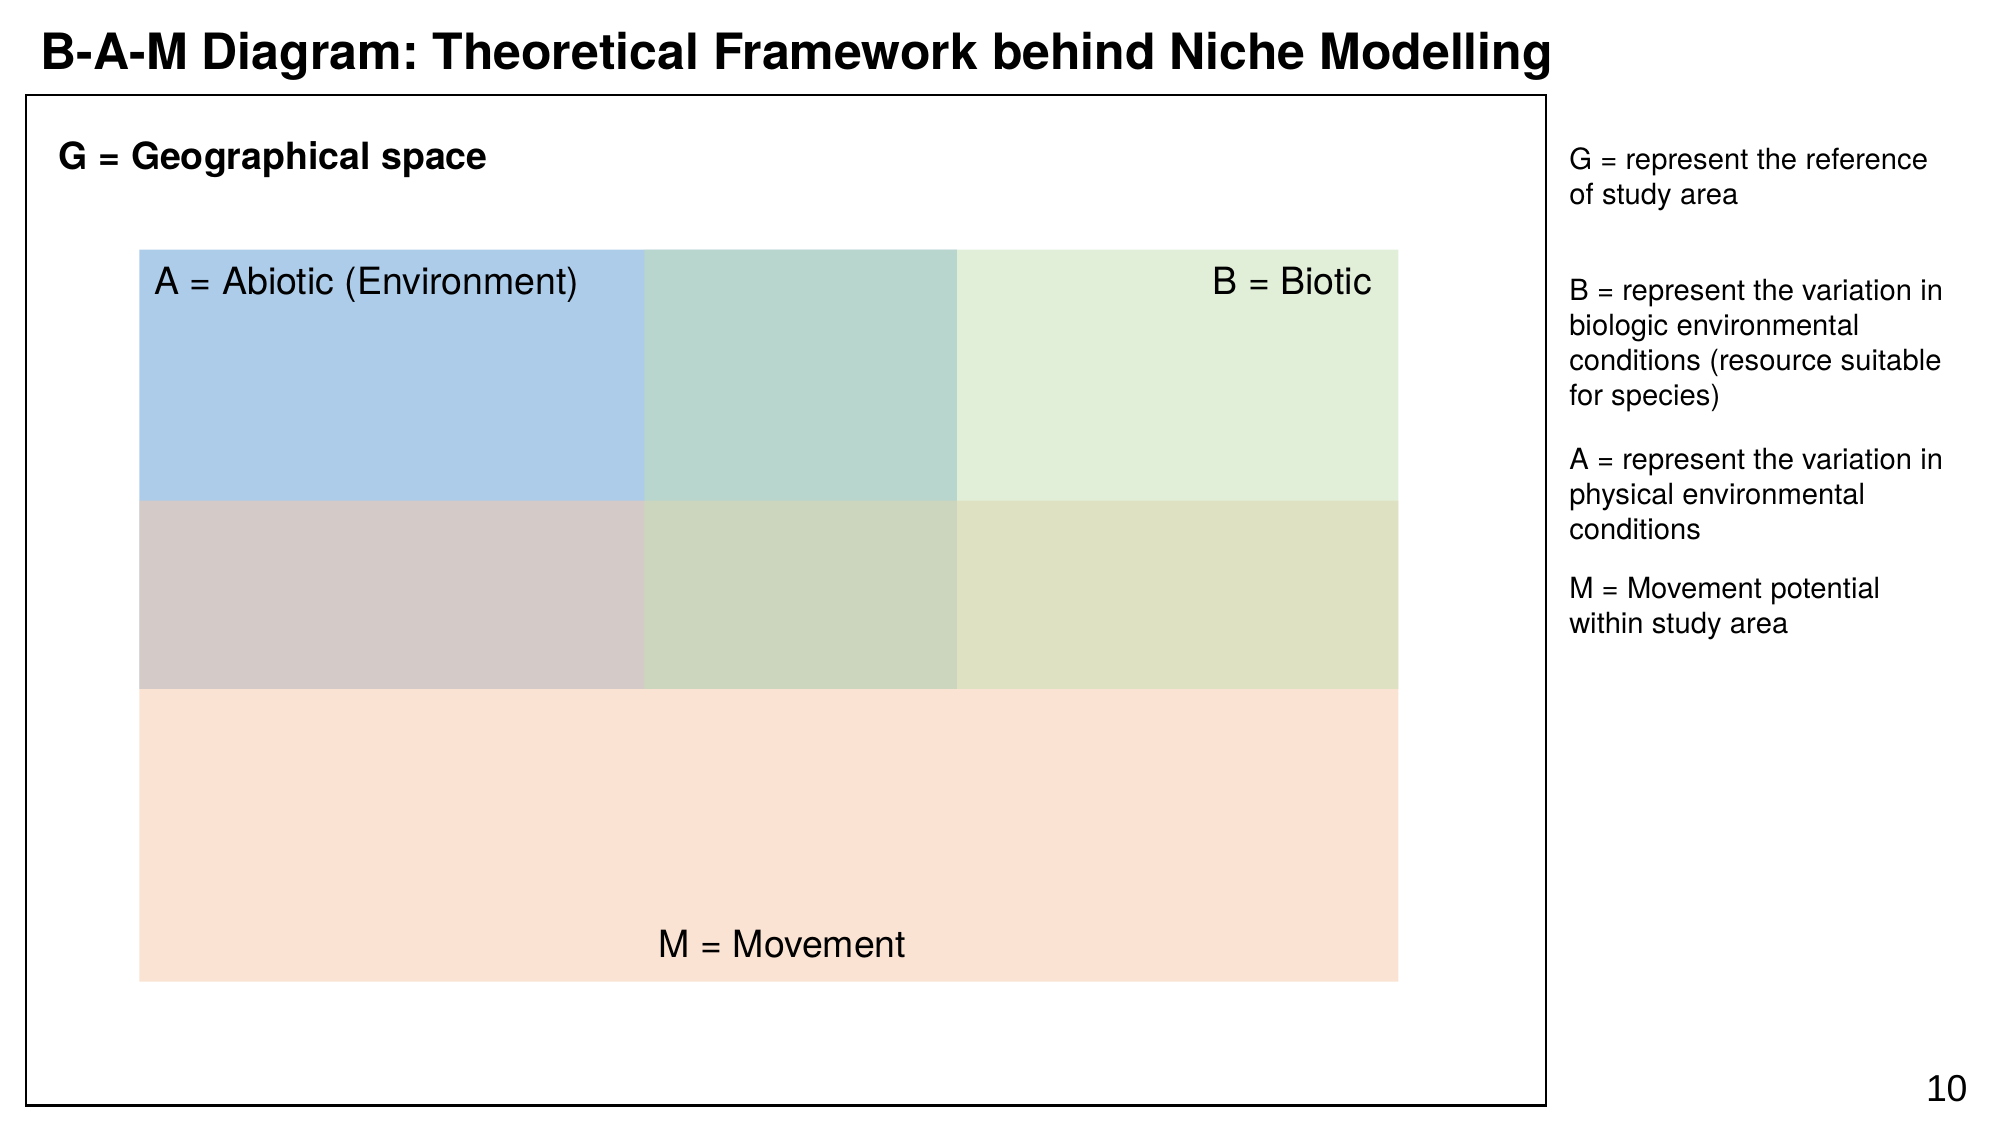

B-A-M Diagram: Theoretical Framework behind Niche Modelling

G = Geographical space
G = represent the reference of study area

A = Abiotic (Environment)

B = Biotic
B = represent the variation in biologic environmental conditions (resource suitable for species)
A = represent the variation in physical environmental conditions

M = Movement potential within study area
M = Movement
10